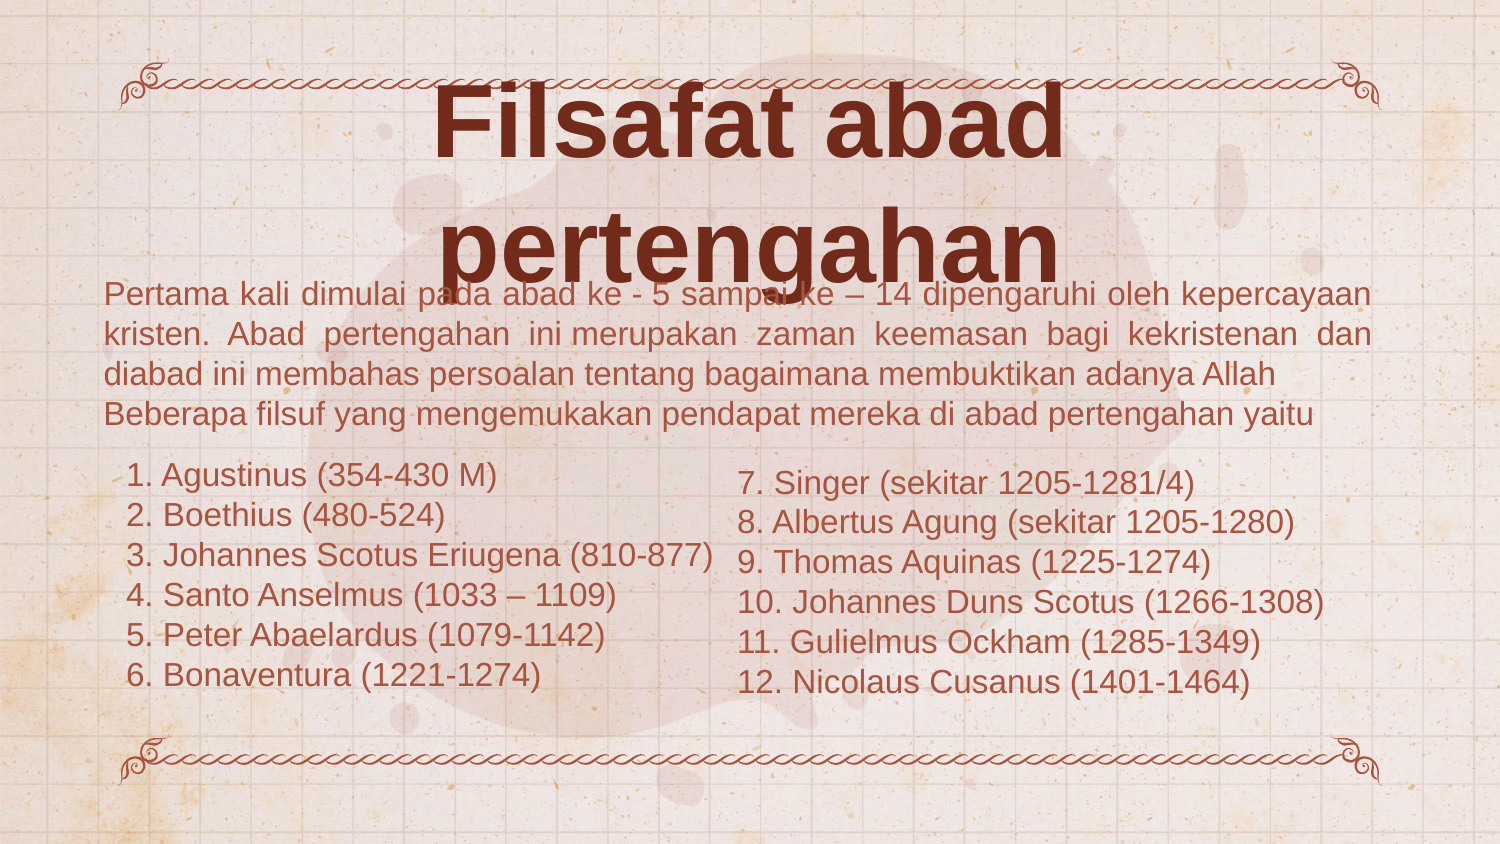

# Filsafat abad pertengahan
Pertama kali dimulai pada abad ke - 5 sampai ke – 14 dipengaruhi oleh kepercayaan kristen. Abad pertengahan ini merupakan zaman keemasan bagi kekristenan dan diabad ini membahas persoalan tentang bagaimana membuktikan adanya Allah

Beberapa filsuf yang mengemukakan pendapat mereka di abad pertengahan yaitu

1. Agustinus (354-430 M)
2. Boethius (480-524)
3. Johannes Scotus Eriugena (810-877)
4. Santo Anselmus (1033 – 1109)
5. Peter Abaelardus (1079-1142)
6. Bonaventura (1221-1274)

7. Singer (sekitar 1205-1281/4)
8. Albertus Agung (sekitar 1205-1280)
9. Thomas Aquinas (1225-1274)
10. Johannes Duns Scotus (1266-1308)
11. Gulielmus Ockham (1285-1349)
12. Nicolaus Cusanus (1401-1464)